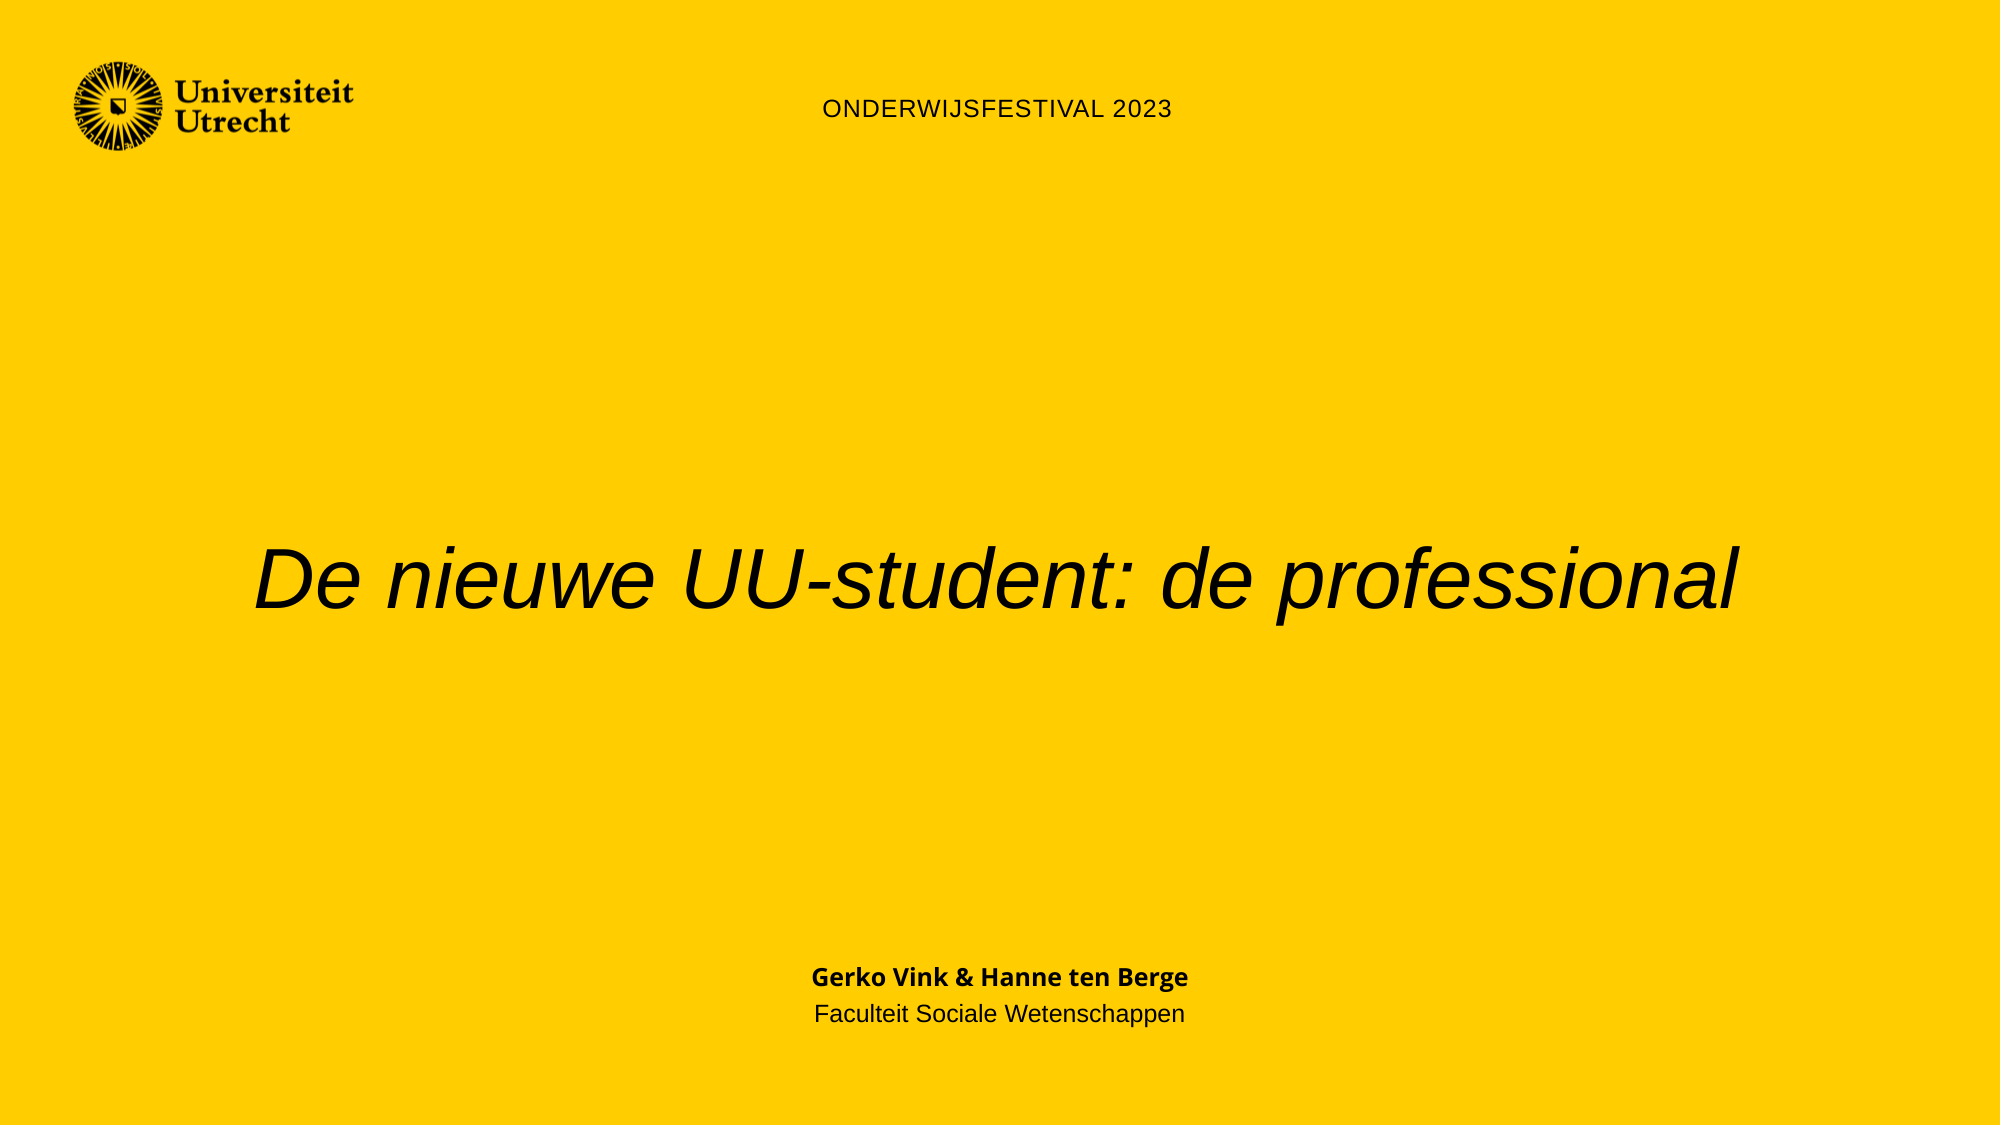

OnderwijsFESTIVAL 2023
# De nieuwe UU-student: de professional
Gerko Vink & Hanne ten Berge
Faculteit Sociale Wetenschappen